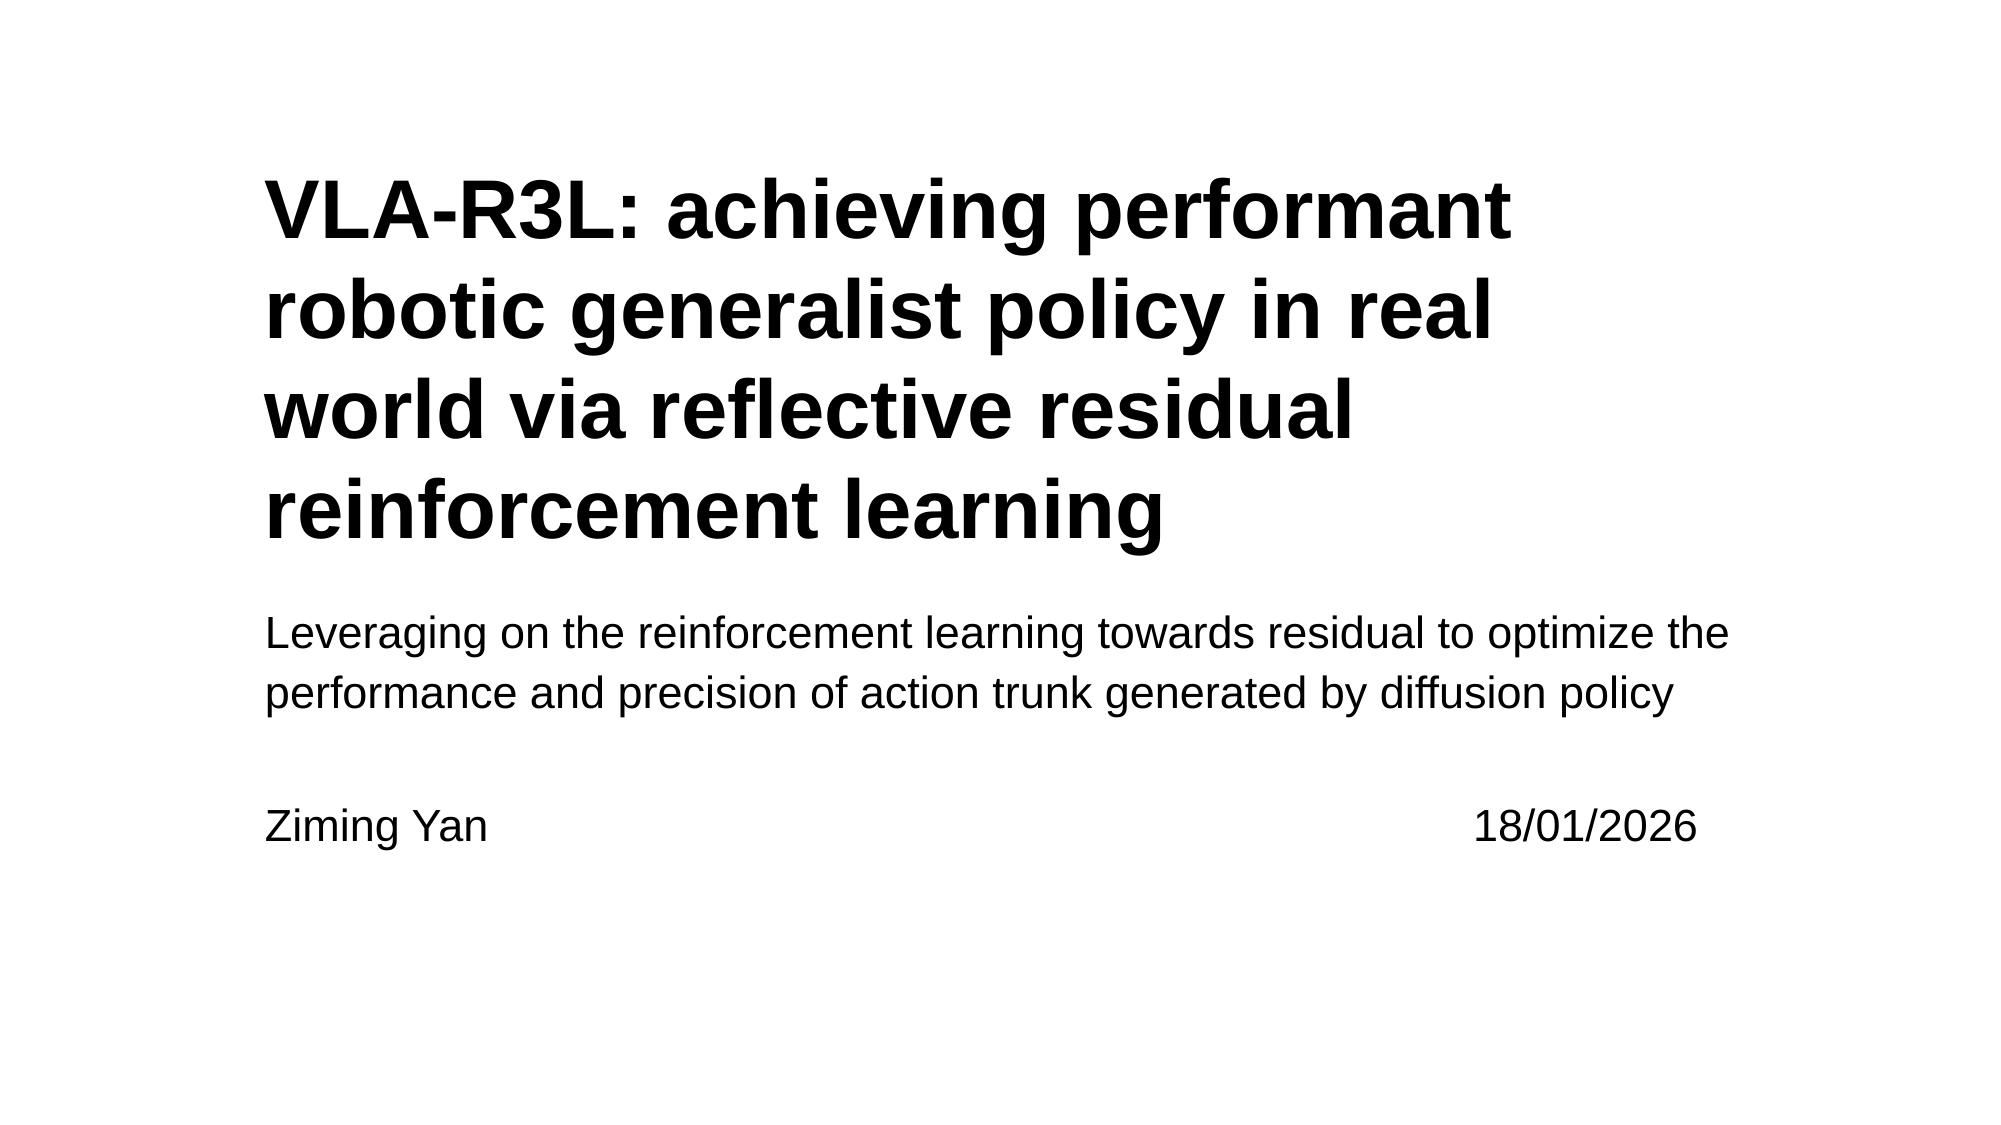

# VLA-R3L: achieving performant robotic generalist policy in real world via reflective residual reinforcement learning
Leveraging on the reinforcement learning towards residual to optimize the performance and precision of action trunk generated by diffusion policy

Ziming Yan                                                                               18/01/2026